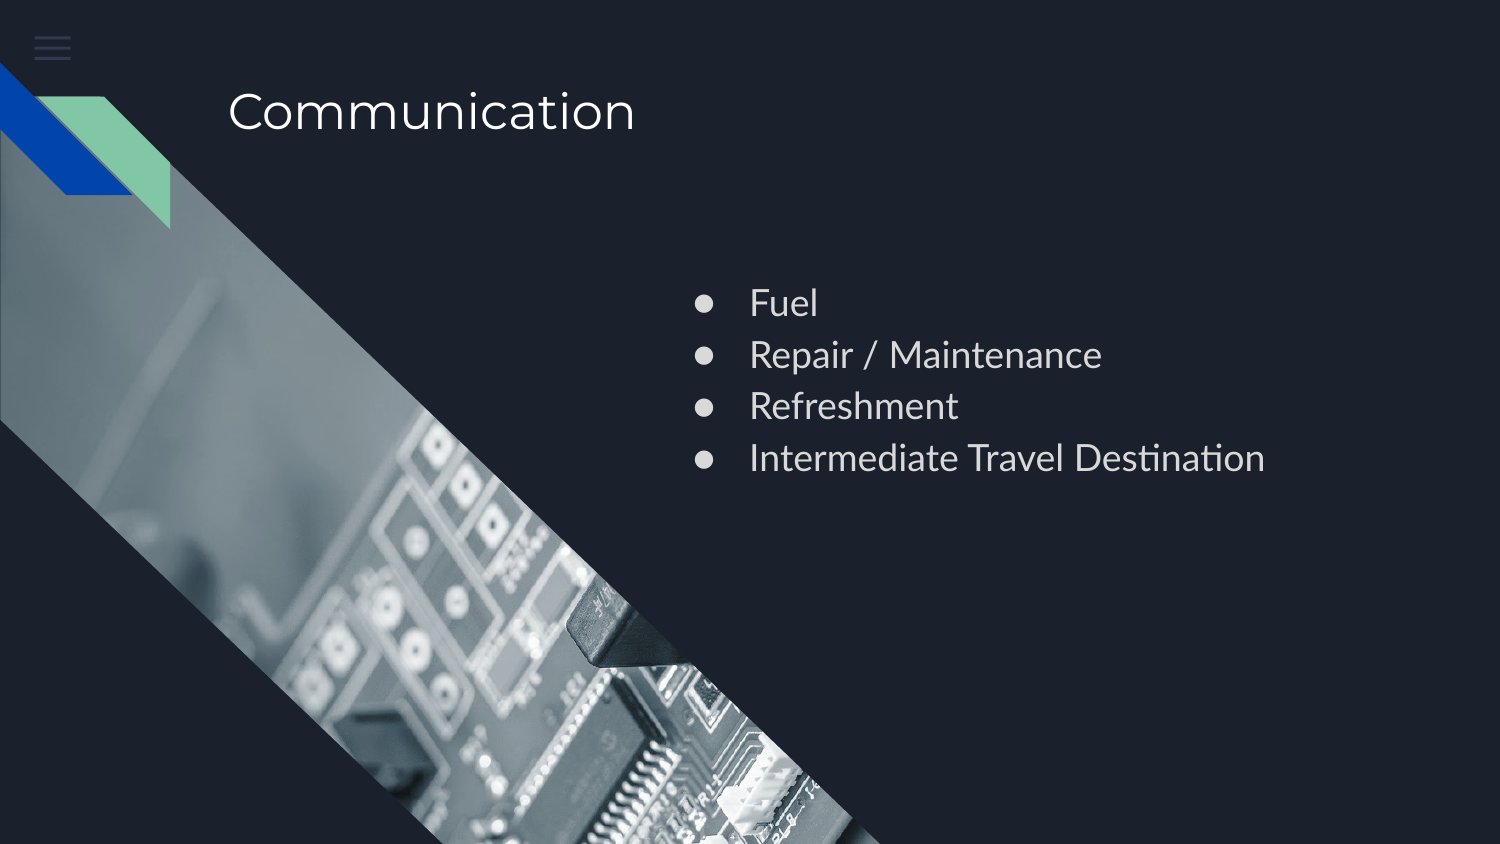

# Communication
Fuel
Repair / Maintenance
Refreshment
Intermediate Travel Destination